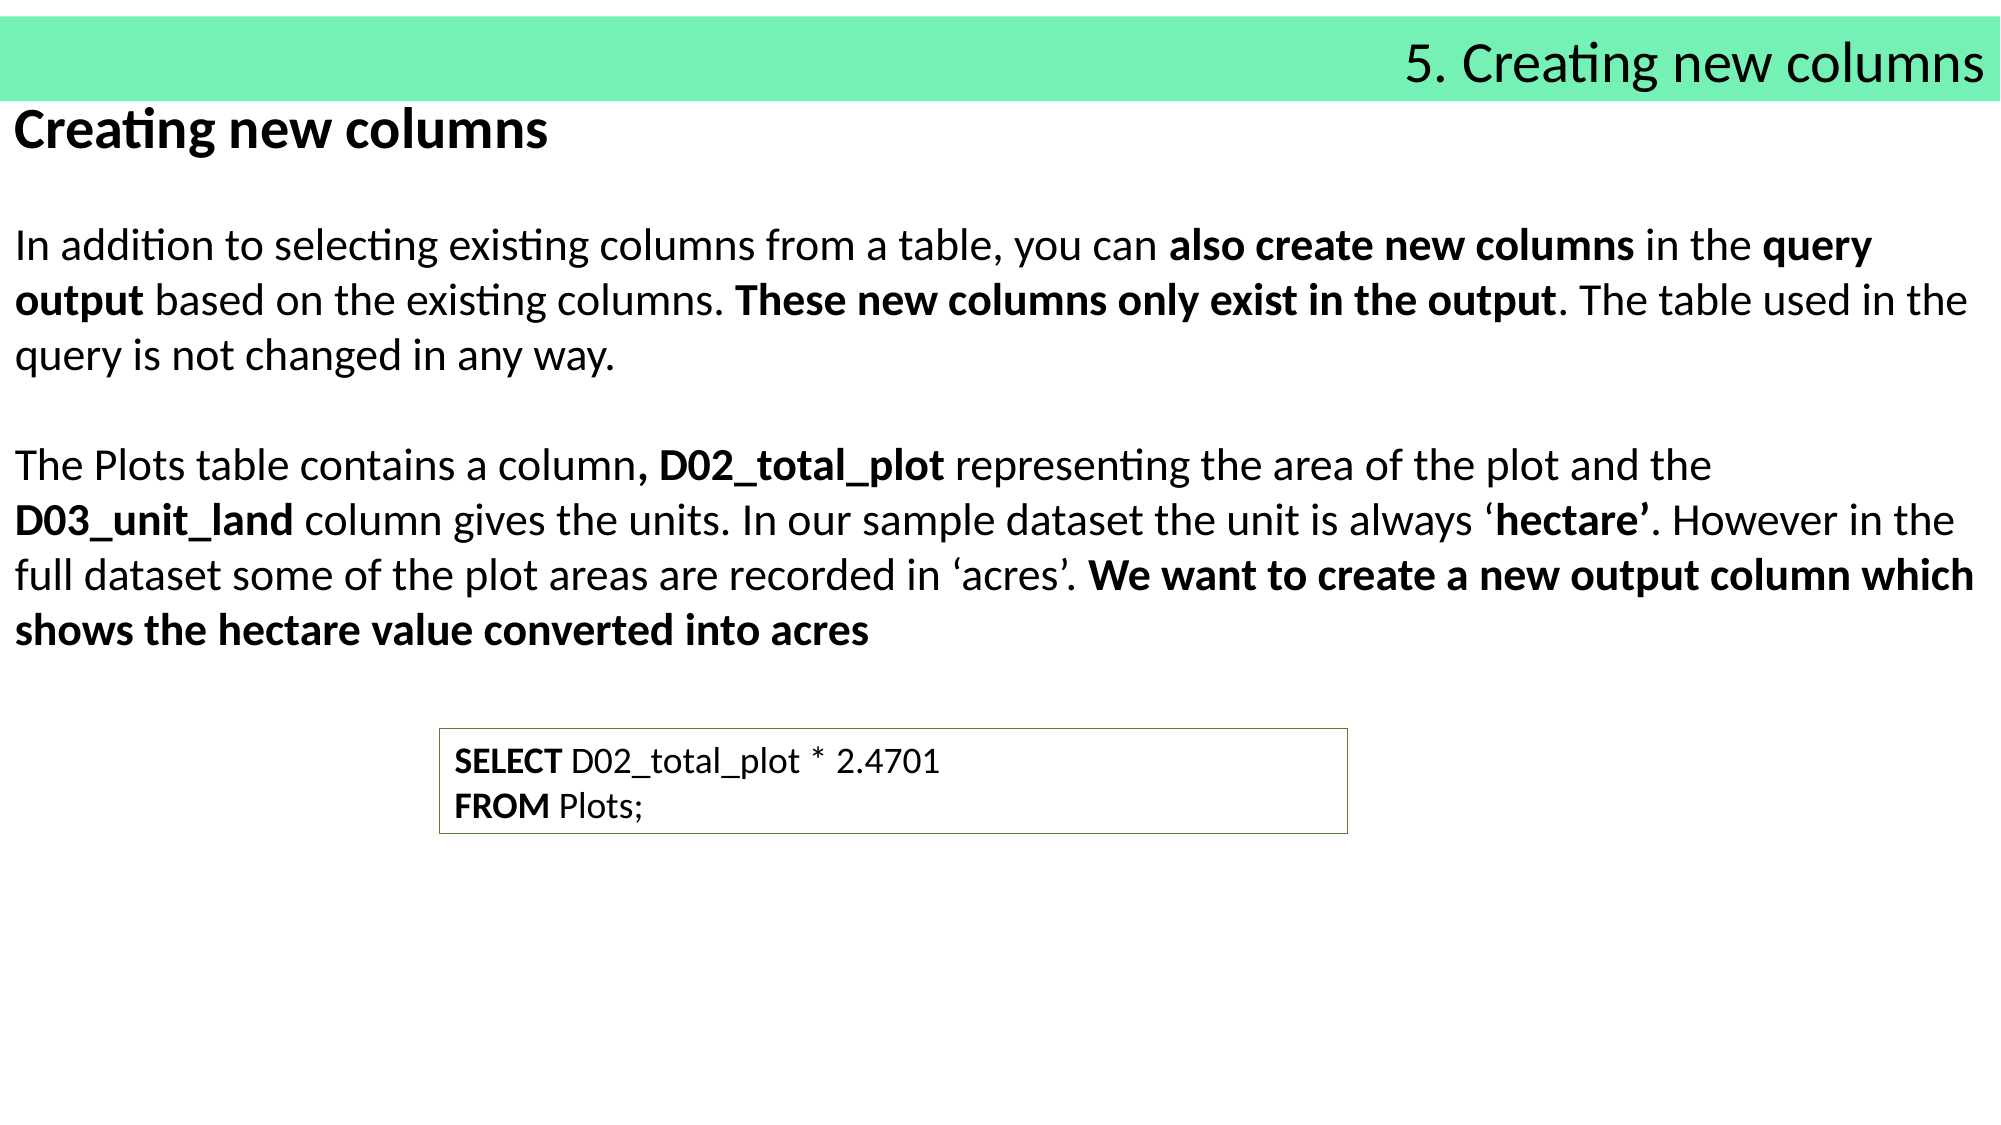

5. Creating new columns
Creating new columns

In addition to selecting existing columns from a table, you can also create new columns in the query output based on the existing columns. These new columns only exist in the output. The table used in the query is not changed in any way.

The Plots table contains a column, D02_total_plot representing the area of the plot and the D03_unit_land column gives the units. In our sample dataset the unit is always ‘hectare’. However in the full dataset some of the plot areas are recorded in ‘acres’. We want to create a new output column which shows the hectare value converted into acres

SELECT D02_total_plot * 2.4701
FROM Plots;